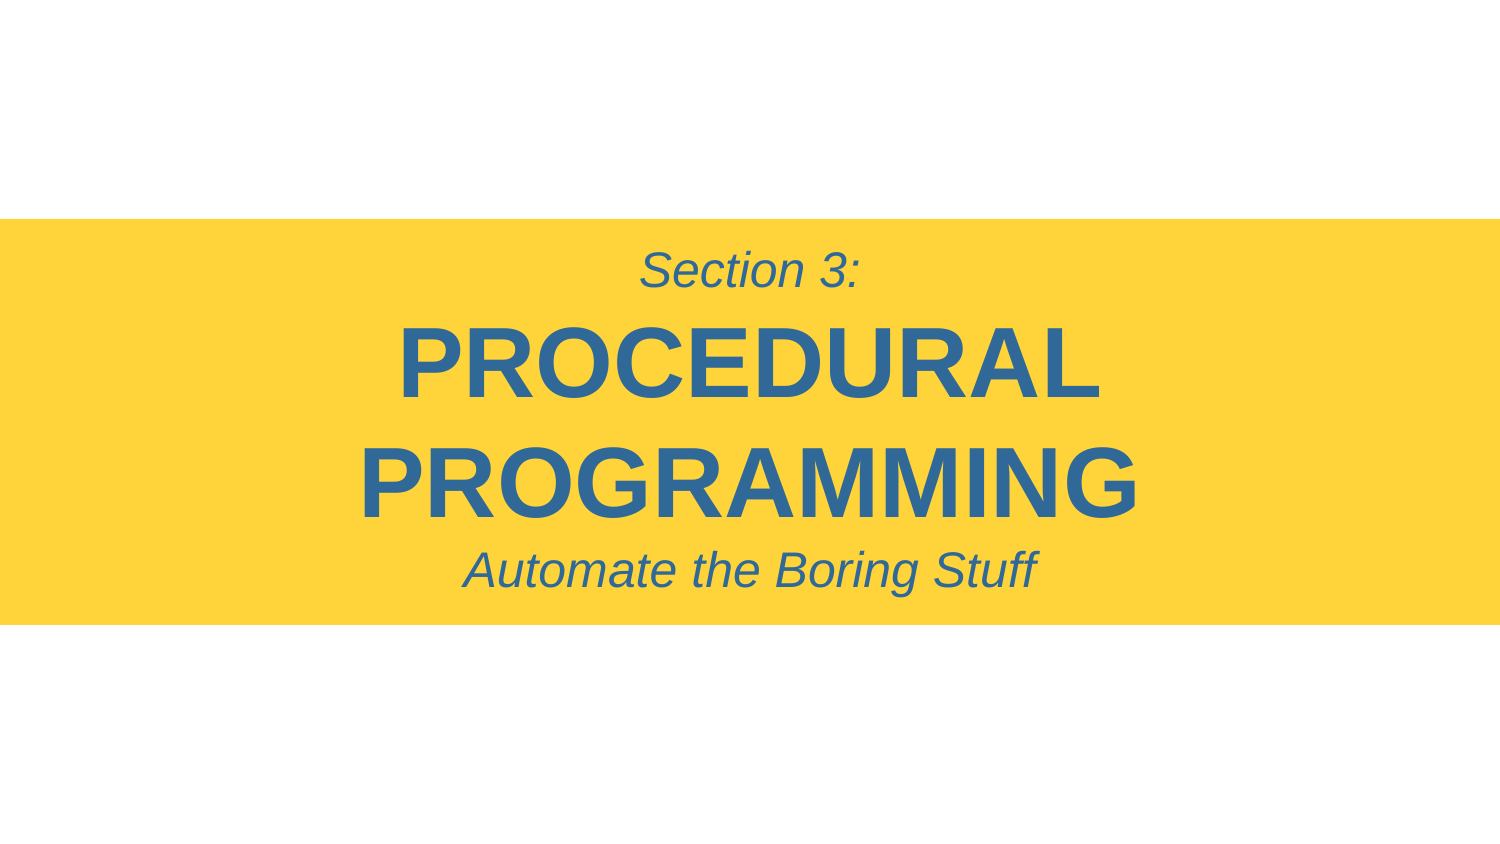

Section 3:
PROCEDURAL
PROGRAMMING
Automate the Boring Stuff